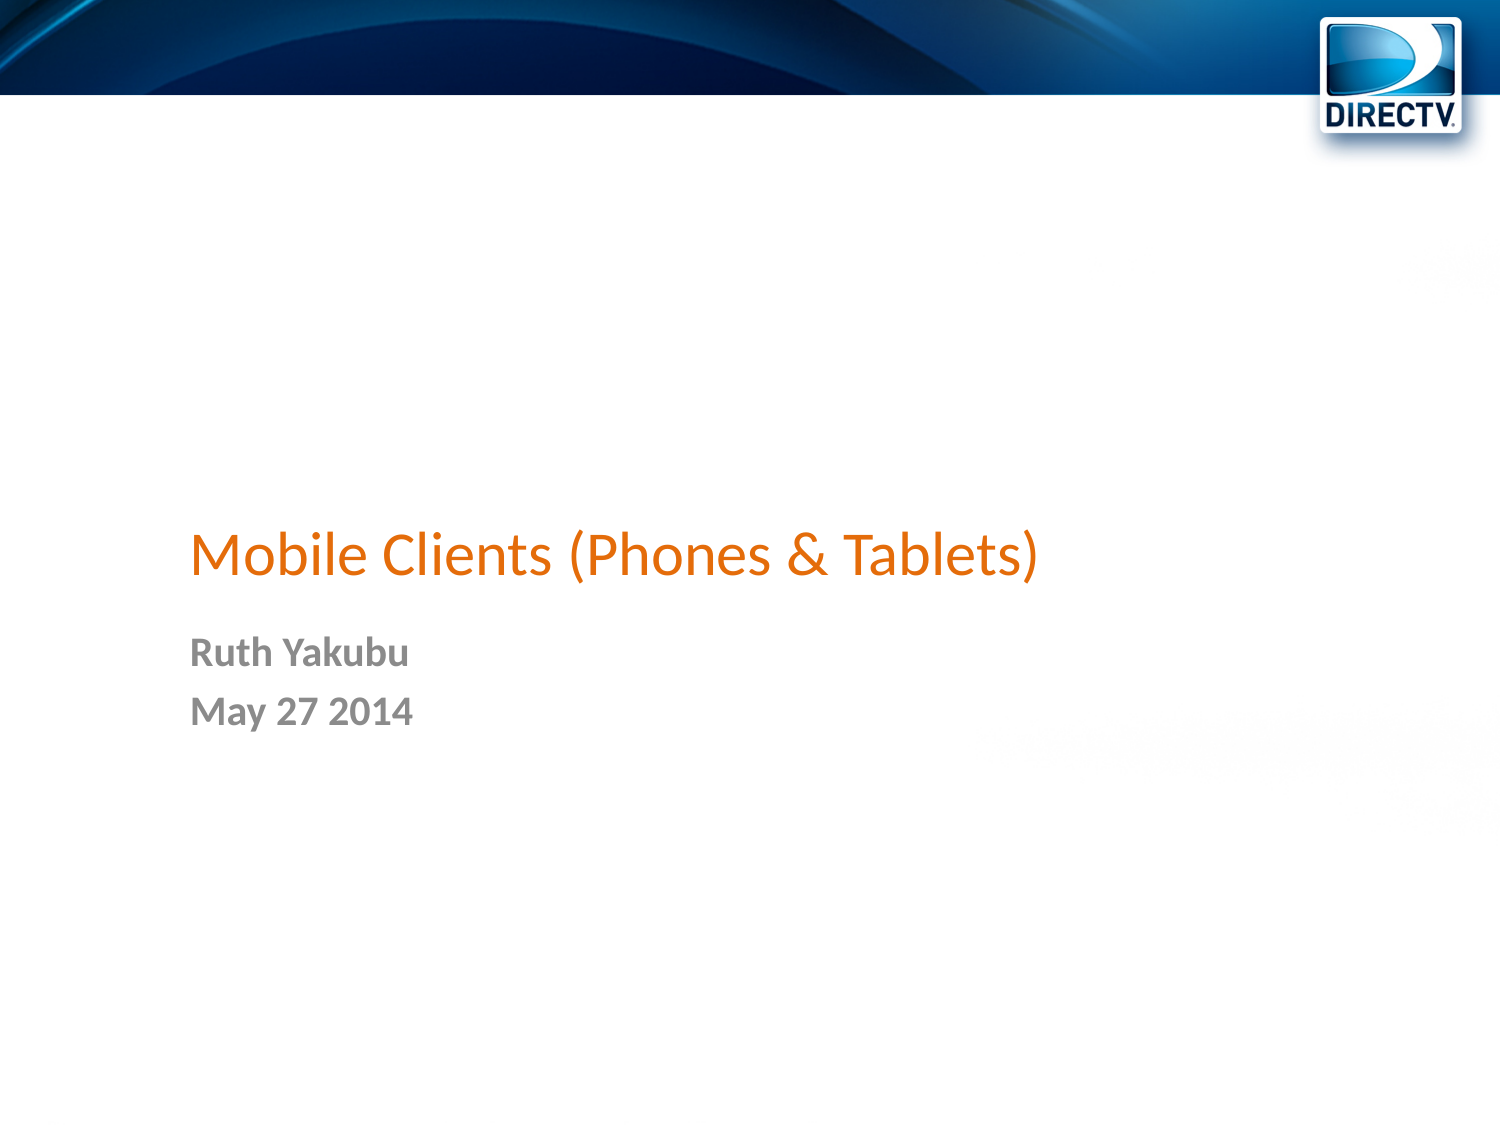

# Mobile Clients (Phones & Tablets)
Ruth Yakubu
May 27 2014